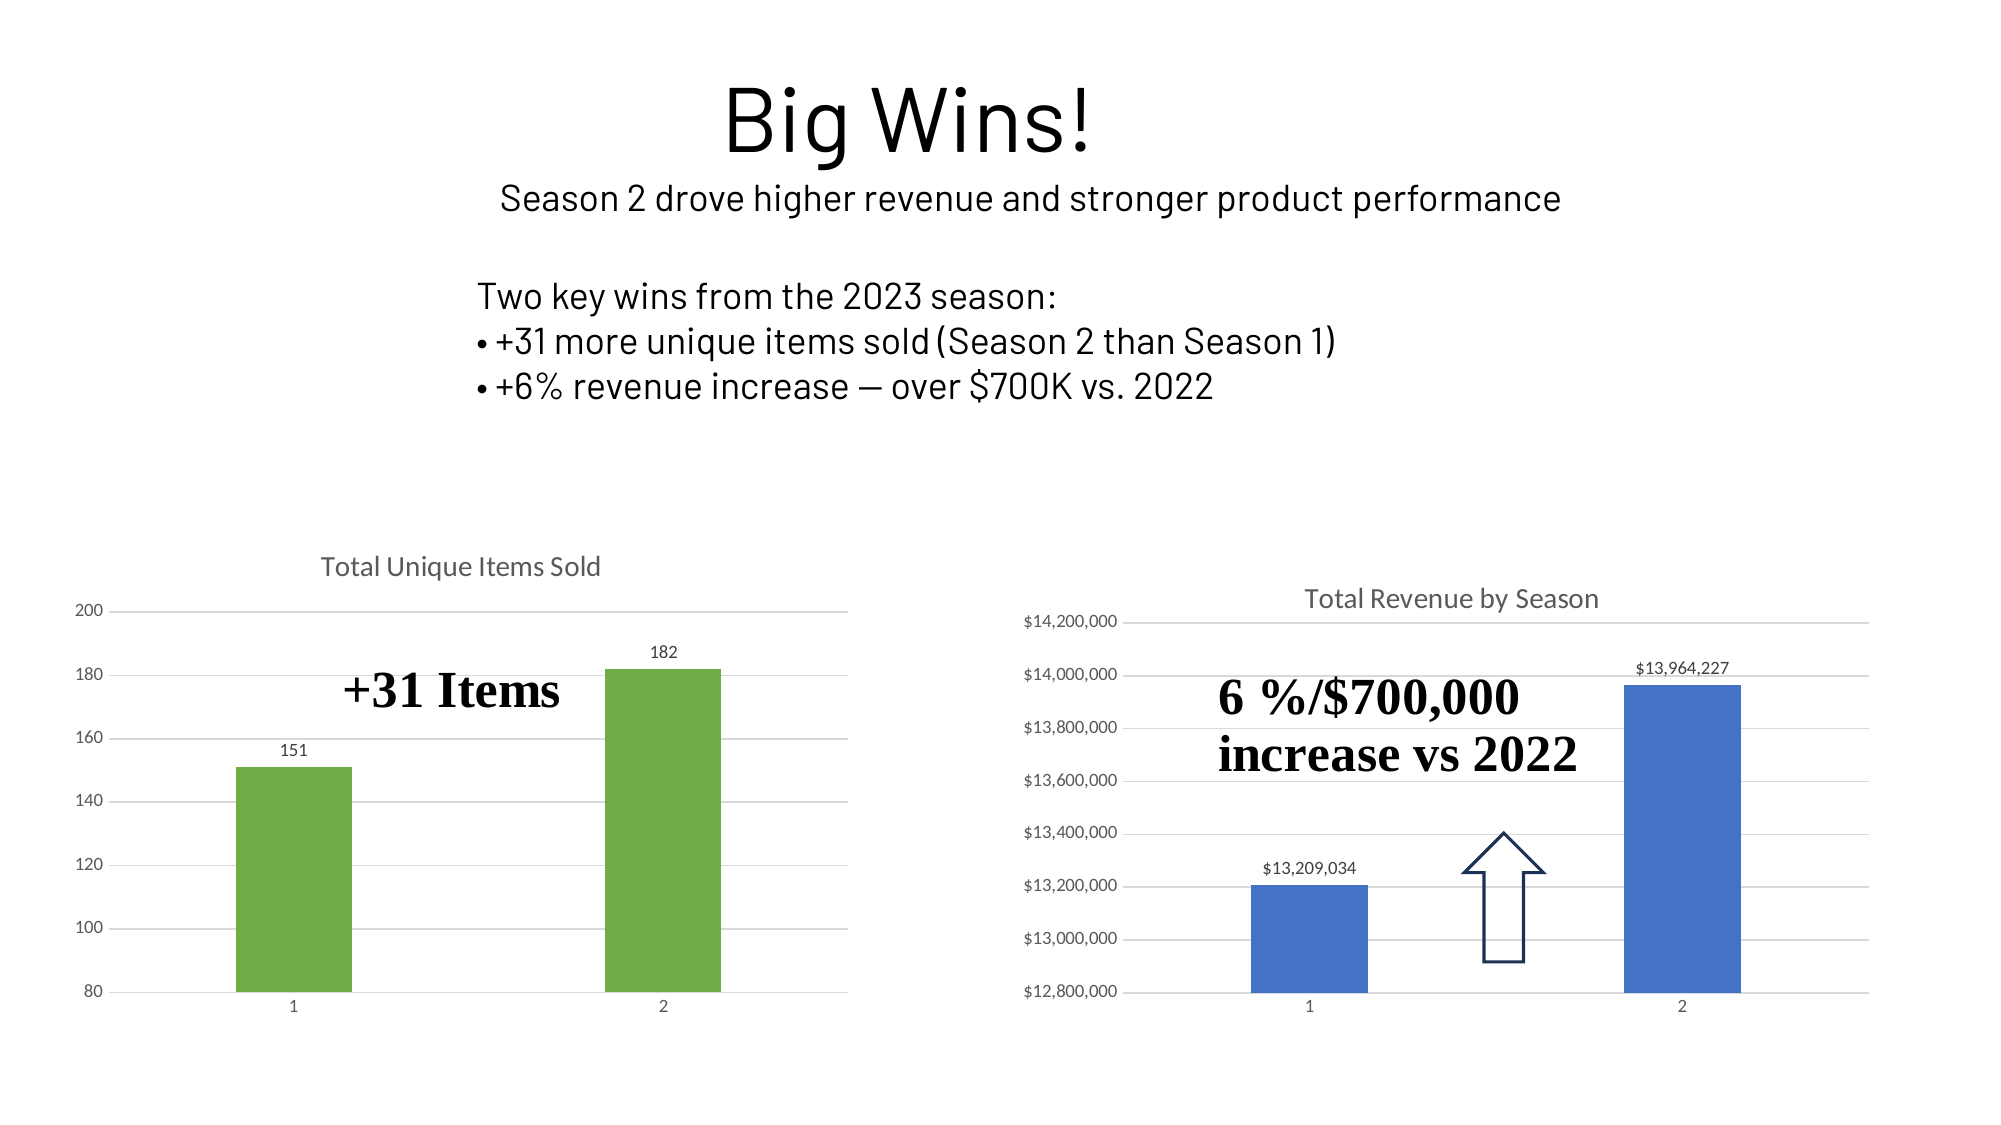

# Big Wins!
Season 2 drove higher revenue and stronger product performance
Two key wins from the 2023 season:
• +31 more unique items sold (Season 2 than Season 1)
• +6% revenue increase — over $700K vs. 2022

### Chart:

| Category | Total Unique Items Sold |
|---|---|
| 1 | 151.0 |
| 2 | 182.0 |

### Chart: Total Revenue by Season

| Category | Total Revenue |
|---|---|
| 1 | 13209033.999991 |
| 2 | 13964227.227504 |